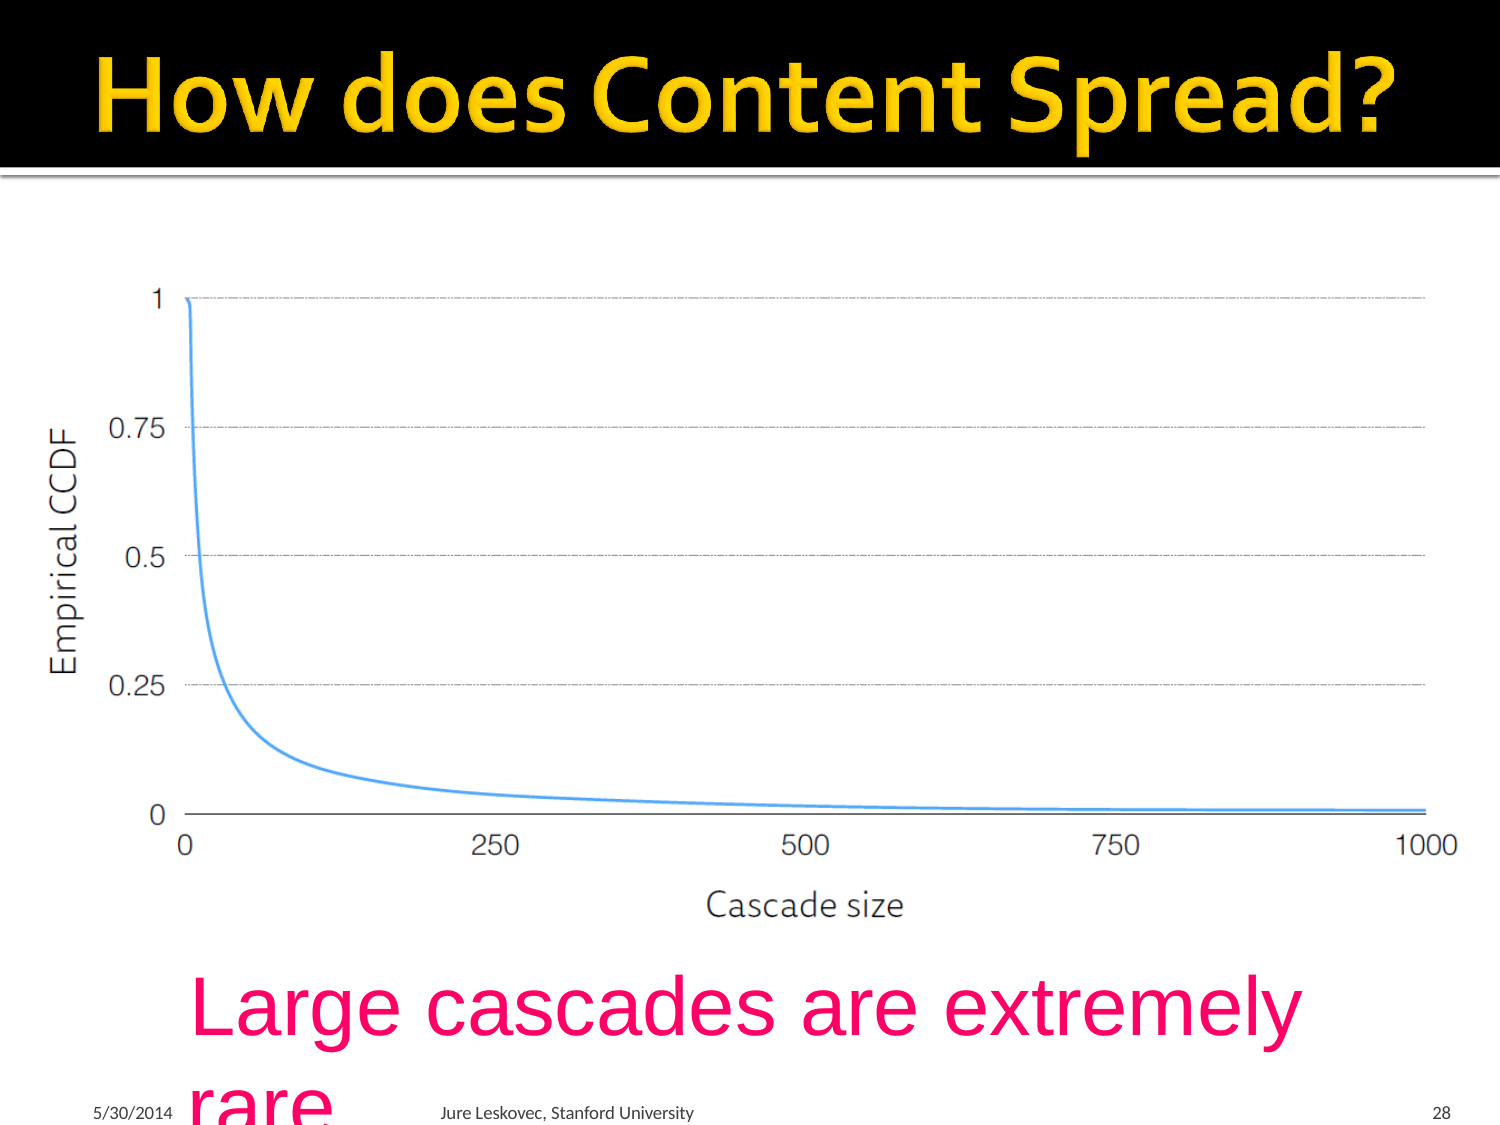

Large cascades are extremely rare
5/30/2014
Jure Leskovec, Stanford University
28